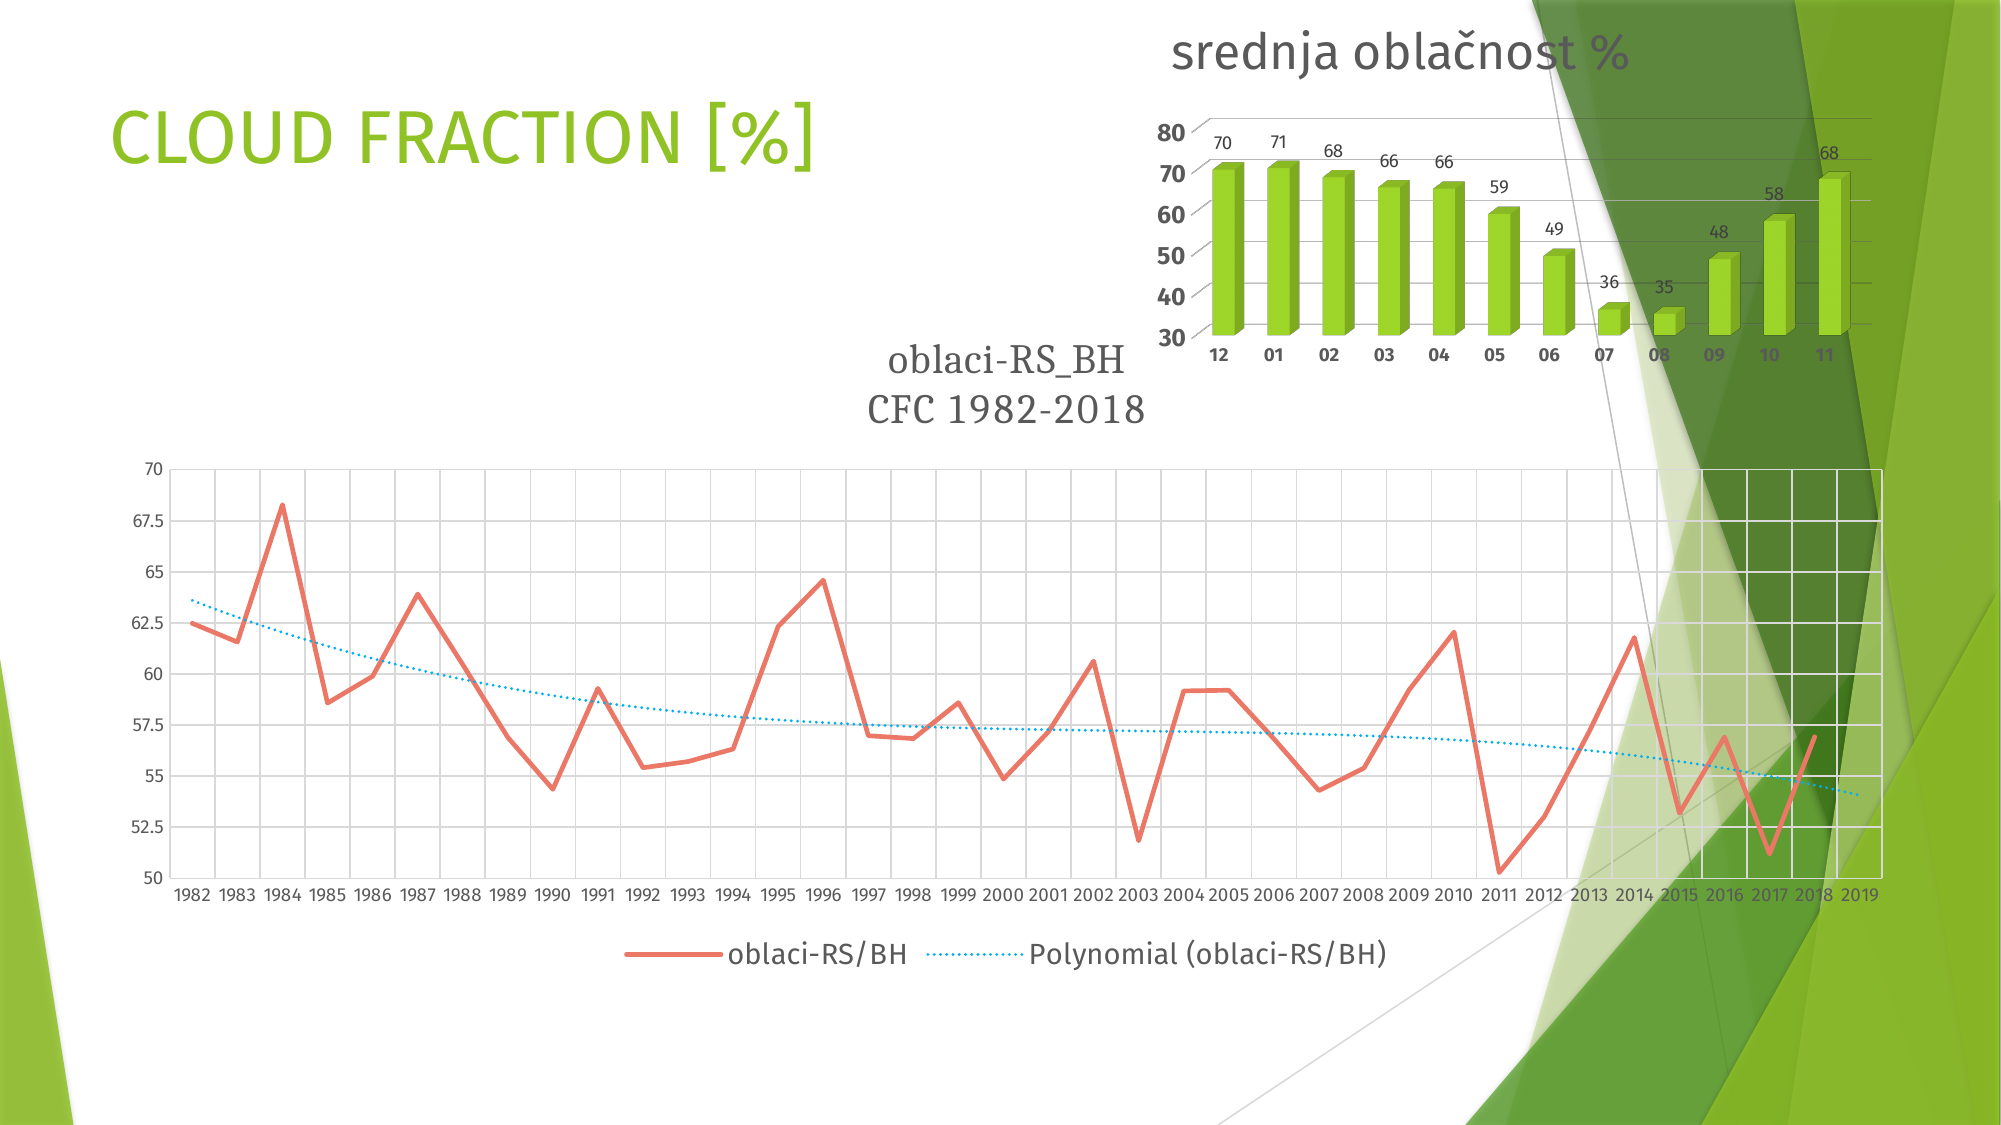

[unsupported chart]

# CLOUD FRACTION [%]

### Chart: oblaci-RS_BH
CFC 1982-2018

| Category | oblaci-RS/BH |
|---|---|
| 1982 | 62.475 |
| 1983 | 61.55833333 |
| 1984 | 68.28333333 |
| 1985 | 58.575 |
| 1986 | 59.88333333 |
| 1987 | 63.90833333 |
| 1988 | 60.45833333 |
| 1989 | 56.89166667 |
| 1990 | 54.35 |
| 1991 | 59.29166667 |
| 1992 | 55.40833333 |
| 1993 | 55.70833333 |
| 1994 | 56.325 |
| 1995 | 62.325 |
| 1996 | 64.59166667 |
| 1997 | 56.975 |
| 1998 | 56.83333333 |
| 1999 | 58.59166667 |
| 2000 | 54.85 |
| 2001 | 57.175 |
| 2002 | 60.625 |
| 2003 | 51.83333333 |
| 2004 | 59.16666667 |
| 2005 | 59.2 |
| 2006 | 56.825 |
| 2007 | 54.29166667 |
| 2008 | 55.39166667 |
| 2009 | 59.21666667 |
| 2010 | 62.05 |
| 2011 | 50.275 |
| 2012 | 53.00833333 |
| 2013 | 57.18333333 |
| 2014 | 61.78333333 |
| 2015 | 53.18333333 |
| 2016 | 56.90833333 |
| 2017 | 51.18333333 |
| 2018 | 56.91666667 |
| 2019 | None |